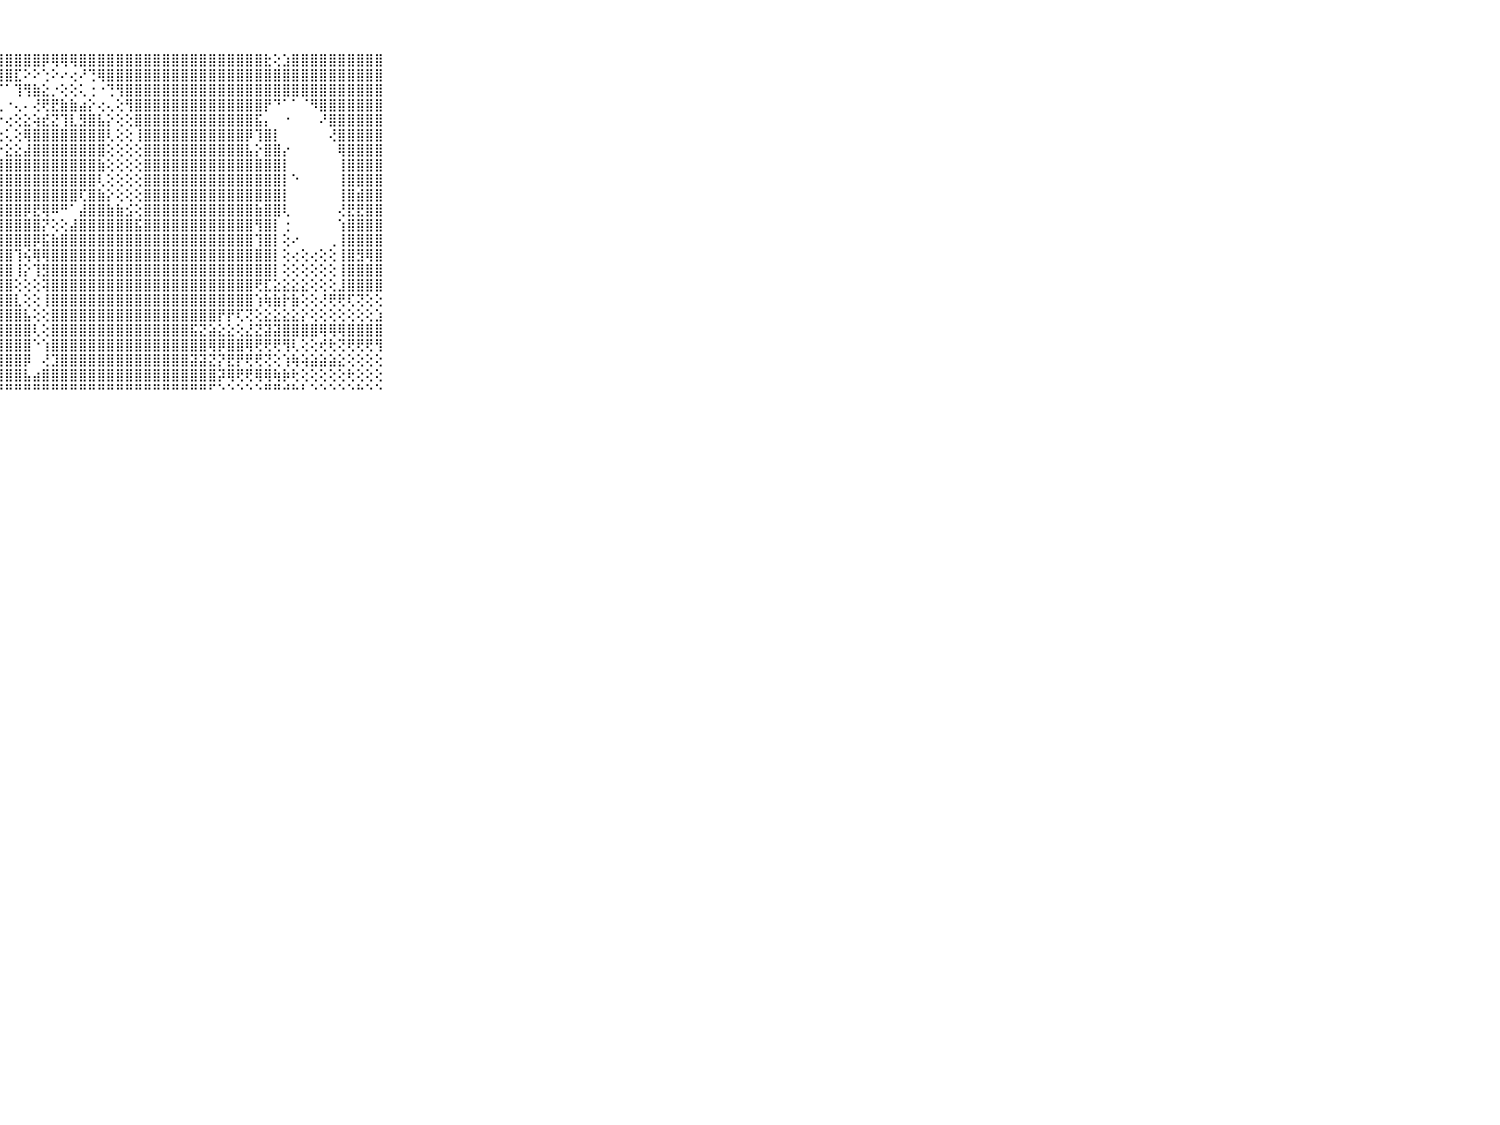

⠀⠀⠀⠀⠀⠀⠀⠀⠀⠀⠀⣿⣿⣿⣿⣿⣿⣿⣿⣿⣿⣿⣿⣿⣿⣿⣿⣿⣿⣿⣿⣿⡿⢿⢿⢿⣿⣿⣿⣿⣿⣿⣿⣿⣿⣿⣿⣿⣿⣿⣿⣿⣿⣿⣿⣿⣗⢕⣱⣿⣿⣿⣿⣿⣿⣿⣿⣿⣿⠀⠀⠀⠀⠀⠀⠀⠀⠀⠀⠀⠀
⠀⠀⠀⠀⠀⠀⠀⠀⠀⠀⠀⣿⣿⣿⣿⣿⣿⣿⣿⣿⣿⣿⣿⣿⣿⣿⣿⣿⣿⣏⠕⠕⢑⠕⠔⢔⠜⢙⢿⣿⣿⣿⣿⣿⣿⣿⣿⣿⣿⣿⣿⣿⣿⣿⣿⣿⣿⣿⣿⣿⣿⣿⣿⣿⣿⣿⣿⣿⣿⠀⠀⠀⠀⠀⠀⠀⠀⠀⠀⠀⠀
⠀⠀⠀⠀⠀⠀⠀⠀⠀⠀⠀⣿⣿⣿⣿⣿⣿⣿⣿⣿⣿⣿⣿⣿⣿⣿⣿⠏⠁⢹⢻⣷⣕⡐⢕⢕⢅⢐⠐⢙⢻⣿⣿⣿⣿⣿⣿⣿⣿⣿⣿⣿⣿⣿⣿⣿⣿⣿⣿⣿⣿⣿⣿⣿⣿⣿⣿⣿⣿⠀⠀⠀⠀⠀⠀⠀⠀⠀⠀⠀⠀
⠀⠀⠀⠀⠀⠀⠀⠀⠀⠀⠀⣿⣿⣿⣿⣿⣿⣿⣿⣿⣿⣿⣿⣿⣿⣿⢇⢀⠐⢄⠄⢜⢟⣟⣷⣷⣴⡕⢔⢄⢕⢻⣿⣿⣿⣿⣿⣿⣿⣿⣿⣿⣿⣿⣿⣿⡟⠙⠁⠁⠈⠻⣿⣿⣿⣿⣿⣿⣿⠀⠀⠀⠀⠀⠀⠀⠀⠀⠀⠀⠀
⠀⠀⠀⠀⠀⠀⠀⠀⠀⠀⠀⣿⣿⣿⣿⣿⣿⣿⣿⣿⣿⣿⣿⣿⣿⡏⢕⠔⢔⢕⣕⢵⣞⣝⢹⣇⣻⣿⣧⡕⢕⢕⣿⣿⣿⣿⣿⣿⣿⣿⣿⣿⣿⣿⣿⣯⡄⠀⠐⠀⠀⠀⠜⣿⣿⣿⣿⣿⣿⠀⠀⠀⠀⠀⠀⠀⠀⠀⠀⠀⠀
⠀⠀⠀⠀⠀⠀⠀⠀⠀⠀⠀⣿⣿⣿⣿⣿⣿⣿⣿⣿⣿⣿⣿⣿⣿⢇⢕⢕⢅⢕⢿⣿⣿⣿⣿⣿⣿⣿⣿⢇⢕⢕⢸⣿⣿⣿⣿⣿⣿⣿⣿⣿⣿⣿⡿⢹⣿⡇⠀⠀⠀⠀⠀⢜⣿⣿⣿⣿⣿⠀⠀⠀⠀⠀⠀⠀⠀⠀⠀⠀⠀
⠀⠀⠀⠀⠀⠀⠀⠀⠀⠀⠀⣿⣿⣿⣿⣿⣿⣿⣿⣿⣿⣿⣿⣿⣿⢕⡕⡕⣕⣕⣼⣿⣿⣿⣿⣿⣿⣿⣿⢕⢕⢕⢕⣿⣿⣿⣿⣿⣿⣿⣿⣿⣿⣿⣧⡕⣿⣿⡔⠀⠀⠀⠀⠀⢿⣿⣿⣿⣿⠀⠀⠀⠀⠀⠀⠀⠀⠀⠀⠀⠀
⠀⠀⠀⠀⠀⠀⠀⠀⠀⠀⠀⣿⣿⣿⣿⣿⣿⣿⣿⣿⣿⣿⣿⣿⣿⣿⣿⣿⣿⣿⣿⣿⣿⣿⣿⣿⣿⣿⣷⢕⢕⢕⢕⣿⣿⣿⣿⣿⣿⣿⣿⣿⣿⣿⣿⣿⣿⣿⡇⠀⠀⠀⠀⠀⢸⣿⣿⣿⣿⠀⠀⠀⠀⠀⠀⠀⠀⠀⠀⠀⠀
⠀⠀⠀⠀⠀⠀⠀⠀⠀⠀⠀⣿⣿⣿⣿⣿⣿⣿⣿⣿⣿⣿⣿⣿⣿⣿⣿⣿⣿⣿⣿⣿⣿⣿⣿⣿⣿⣿⢇⢕⢕⢕⢕⣿⣿⣿⣿⣿⣿⣿⣿⣿⣿⣿⣿⣿⣿⣿⡇⠑⠀⠀⠀⠀⢸⣿⣿⣿⣿⠀⠀⠀⠀⠀⠀⠀⠀⠀⠀⠀⠀
⠀⠀⠀⠀⠀⠀⠀⠀⠀⠀⠀⣿⣿⣿⣿⣾⣿⣿⣿⣿⣿⣿⣿⣿⣿⣿⣿⣿⣿⣿⣿⣿⣿⣿⣿⣿⢏⣿⣷⡕⢕⢕⢕⣿⣿⣿⣿⣿⣿⣿⣿⣿⣿⣿⣿⣿⣿⣿⡇⠀⠀⠀⠀⠀⢸⣿⣾⣿⣿⠀⠀⠀⠀⠀⠀⠀⠀⠀⠀⠀⠀
⠀⠀⠀⠀⠀⠀⠀⠀⠀⠀⠀⣿⣿⣿⣿⣿⣿⣿⣿⣿⣿⣿⣿⣿⣿⣿⣿⣿⣿⣿⡿⣟⢿⠿⠛⠁⣼⣿⣿⣷⣷⣪⢕⣿⣿⣿⣿⣿⣿⣿⣿⣿⣿⣿⣿⣷⣿⣿⢇⠀⠀⠀⠀⠀⢜⣟⣟⣿⣿⠀⠀⠀⠀⠀⠀⠀⠀⠀⠀⠀⠀
⠀⠀⠀⠀⠀⠀⠀⠀⠀⠀⠀⣿⣿⣿⣷⣿⣿⣿⣿⣿⣿⣿⣿⣿⣿⣿⣿⣿⣿⣿⣿⣿⡝⢕⢕⣼⣿⣿⣿⣿⣿⣿⣯⣿⣿⣿⣿⣿⣿⣿⣿⣿⣿⣿⣿⢻⣿⡇⢐⠀⠀⠀⠀⠀⢱⣿⣿⣿⣿⠀⠀⠀⠀⠀⠀⠀⠀⠀⠀⠀⠀
⠀⠀⠀⠀⠀⠀⠀⠀⠀⠀⠀⣿⣿⣷⣷⣿⣿⣿⣿⣯⣿⣿⣿⣿⣿⣿⣿⣿⣿⣿⣿⡿⣯⣷⣿⣿⣿⣿⣿⣿⣿⣿⣿⣿⣿⣿⣿⣿⣿⣿⣿⣿⣿⣿⣿⢹⣿⡇⢕⠔⠀⠀⠀⢀⢸⣿⣿⣿⣿⠀⠀⠀⠀⠀⠀⠀⠀⠀⠀⠀⠀
⠀⠀⠀⠀⠀⠀⠀⠀⠀⠀⠀⣿⣿⣿⣿⣿⣿⣿⣿⣿⣿⣿⣿⣿⣿⣿⣿⣿⣿⢹⢮⢿⢿⣿⣿⣿⣿⣿⣿⣿⣿⣿⣿⣿⣿⣿⣿⣿⣿⣿⣿⣿⣿⣿⣿⣿⣿⡇⢕⢔⢕⢔⢕⢕⢸⣿⣻⢿⣿⠀⠀⠀⠀⠀⠀⠀⠀⠀⠀⠀⠀
⠀⠀⠀⠀⠀⠀⠀⠀⠀⠀⠀⣿⣿⣿⣿⣿⣿⣿⣿⣿⣿⣿⣿⣿⣿⣿⣿⣿⣿⢸⡕⢹⣻⣿⣿⣿⣿⣿⣿⣿⣿⣿⣿⣿⣿⣿⣿⣿⣿⣿⣿⣿⣿⣿⣿⣿⣿⡇⢕⢕⢕⢕⢕⢕⢸⣿⣿⣿⣿⠀⠀⠀⠀⠀⠀⠀⠀⠀⠀⠀⠀
⠀⠀⠀⠀⠀⠀⠀⠀⠀⠀⠀⣿⣿⣿⣿⣿⣿⣿⣿⣿⣿⣿⣿⣿⣿⣿⣿⣿⣿⢕⢕⢕⢽⣿⣿⣿⣿⣿⣿⣿⣿⣿⣿⣿⣿⣿⣿⣿⣿⣿⣿⣿⣿⣿⣿⢟⣏⣕⣕⣕⣕⢕⢕⢕⣸⣿⣿⣿⣿⠀⠀⠀⠀⠀⠀⠀⠀⠀⠀⠀⠀
⠀⠀⠀⠀⠀⠀⠀⠀⠀⠀⠀⣿⣿⣿⣿⣿⣿⣿⣿⣿⣿⣿⣿⣿⣿⣿⣿⣿⣿⣇⢕⢕⢸⣿⣿⣿⣿⣿⣿⣿⣿⣿⣿⣿⣿⣿⣿⣿⣿⣿⣿⣿⣿⣿⣿⢱⢷⣷⡗⣷⢕⢕⢜⢟⢟⢏⢝⢕⢕⠀⠀⠀⠀⠀⠀⠀⠀⠀⠀⠀⠀
⠀⠀⠀⠀⠀⠀⠀⠀⠀⠀⠀⣿⣿⣿⣿⣿⣿⣿⣿⣿⣿⣿⣿⣿⣿⣿⣿⣿⣿⣿⣧⢕⢕⣿⣿⣿⣿⣿⣿⣿⣿⣿⣿⣿⣿⣿⣿⣿⣿⣿⣿⡟⡟⢏⢝⢕⣕⣕⣕⣕⡕⢕⢕⢕⢕⢕⢕⢕⣱⠀⠀⠀⠀⠀⠀⠀⠀⠀⠀⠀⠀
⠀⠀⠀⠀⠀⠀⠀⠀⠀⠀⠀⣿⣿⣿⣿⣿⣿⣿⣿⣿⣿⣿⣿⣿⣿⣿⣿⣿⣿⣿⣿⢇⢕⣿⣿⣿⣿⣿⣿⣿⣿⣿⣿⣿⣿⣿⣿⣿⣯⣝⣵⣕⣕⢕⣜⣝⣽⣽⣿⣿⣿⣿⢿⢿⢿⣿⣿⣿⣿⠀⠀⠀⠀⠀⠀⠀⠀⠀⠀⠀⠀
⠀⠀⠀⠀⠀⠀⠀⠀⠀⠀⠀⣿⣿⣿⣿⣿⣿⣿⣿⣿⣿⣿⣿⣿⣿⣿⣿⣿⣿⣿⣿⠑⢱⣿⣿⣿⣿⣿⣿⣿⣿⣿⣿⣿⣿⣿⣿⣿⣿⣿⢿⡿⣿⣿⢿⢟⢟⢟⢻⢇⢕⢕⢞⢗⢝⢟⢟⢟⢻⠀⠀⠀⠀⠀⠀⠀⠀⠀⠀⠀⠀
⠀⠀⠀⠀⠀⠀⠀⠀⠀⠀⠀⣿⣿⣿⣿⣿⣿⣿⣿⣿⣿⣿⣿⣿⣿⣿⣿⣿⣿⣿⡿⠀⢜⣹⣿⣿⣿⣿⣿⣿⣿⣿⣿⣿⣿⣿⣿⣿⣽⣽⣝⡝⣟⡟⢟⢟⢝⢕⢱⢷⢵⣵⣵⣵⣕⢕⢕⢕⢕⠀⠀⠀⠀⠀⠀⠀⠀⠀⠀⠀⠀
⠀⠀⠀⠀⠀⠀⠀⠀⠀⠀⠀⣿⣿⣿⣿⣿⣿⣿⣿⣿⣿⣟⢿⢯⢟⢏⢝⢻⣿⣿⣧⣴⣿⣿⣿⣿⣿⣿⣿⣿⣿⣿⣿⣿⣿⣿⣿⣿⣿⣿⣿⡽⢿⢟⢟⢿⢿⢷⡷⢗⢕⢕⢕⢕⢕⢗⢕⢕⢕⠀⠀⠀⠀⠀⠀⠀⠀⠀⠀⠀⠀
⠀⠀⠀⠀⠀⠀⠀⠀⠀⠀⠀⠛⠋⠙⠋⠛⠛⠓⠋⠙⠑⠐⠑⠑⠑⠑⠑⠛⠛⠛⠛⠛⠛⠛⠛⠛⠛⠛⠛⠛⠛⠛⠛⠛⠛⠛⠛⠛⠛⠛⠋⠑⠑⠑⠑⠑⠛⠛⠚⠓⠃⠑⠑⠑⠑⠑⠓⠑⠑⠀⠀⠀⠀⠀⠀⠀⠀⠀⠀⠀⠀